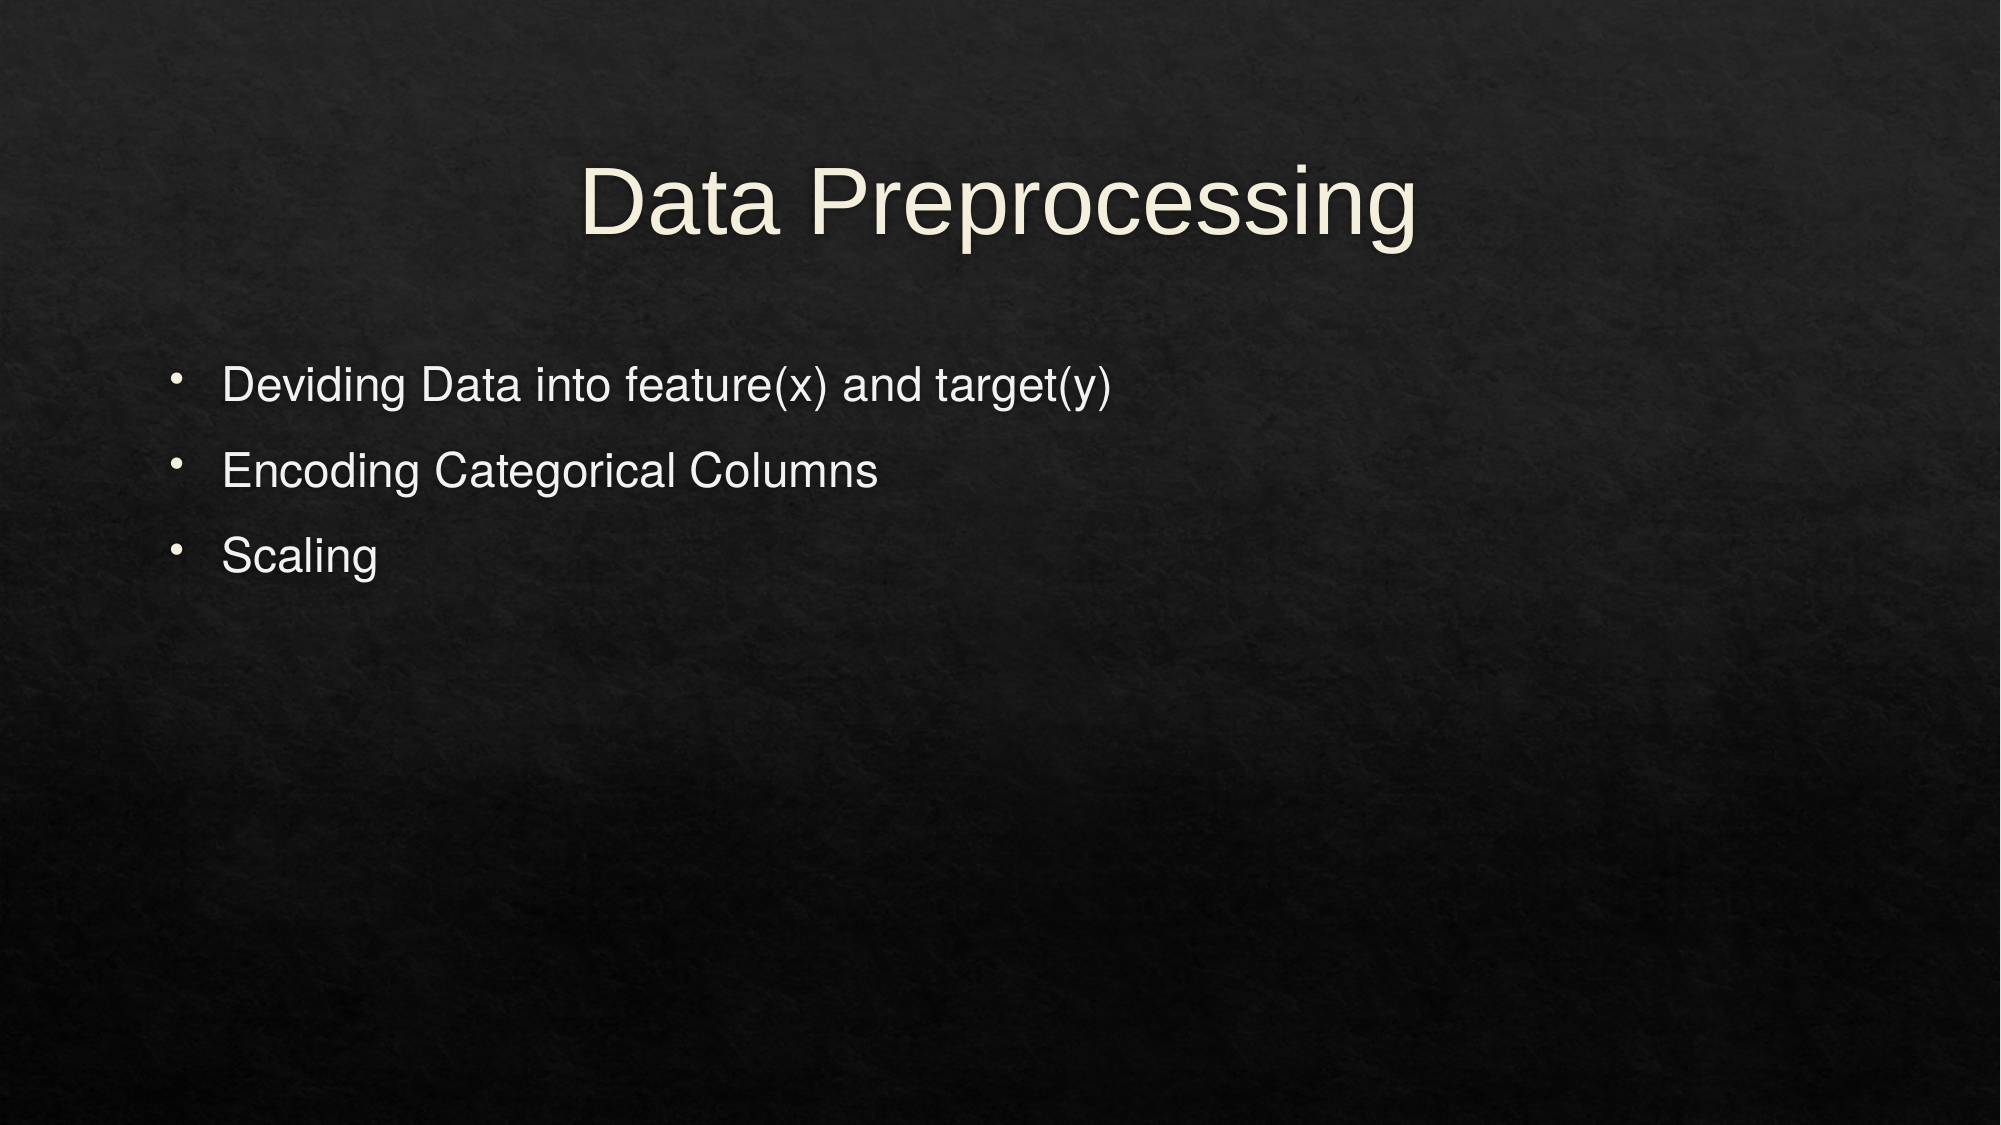

# Data Preprocessing
Deviding Data into feature(x) and target(y)
Encoding Categorical Columns
Scaling